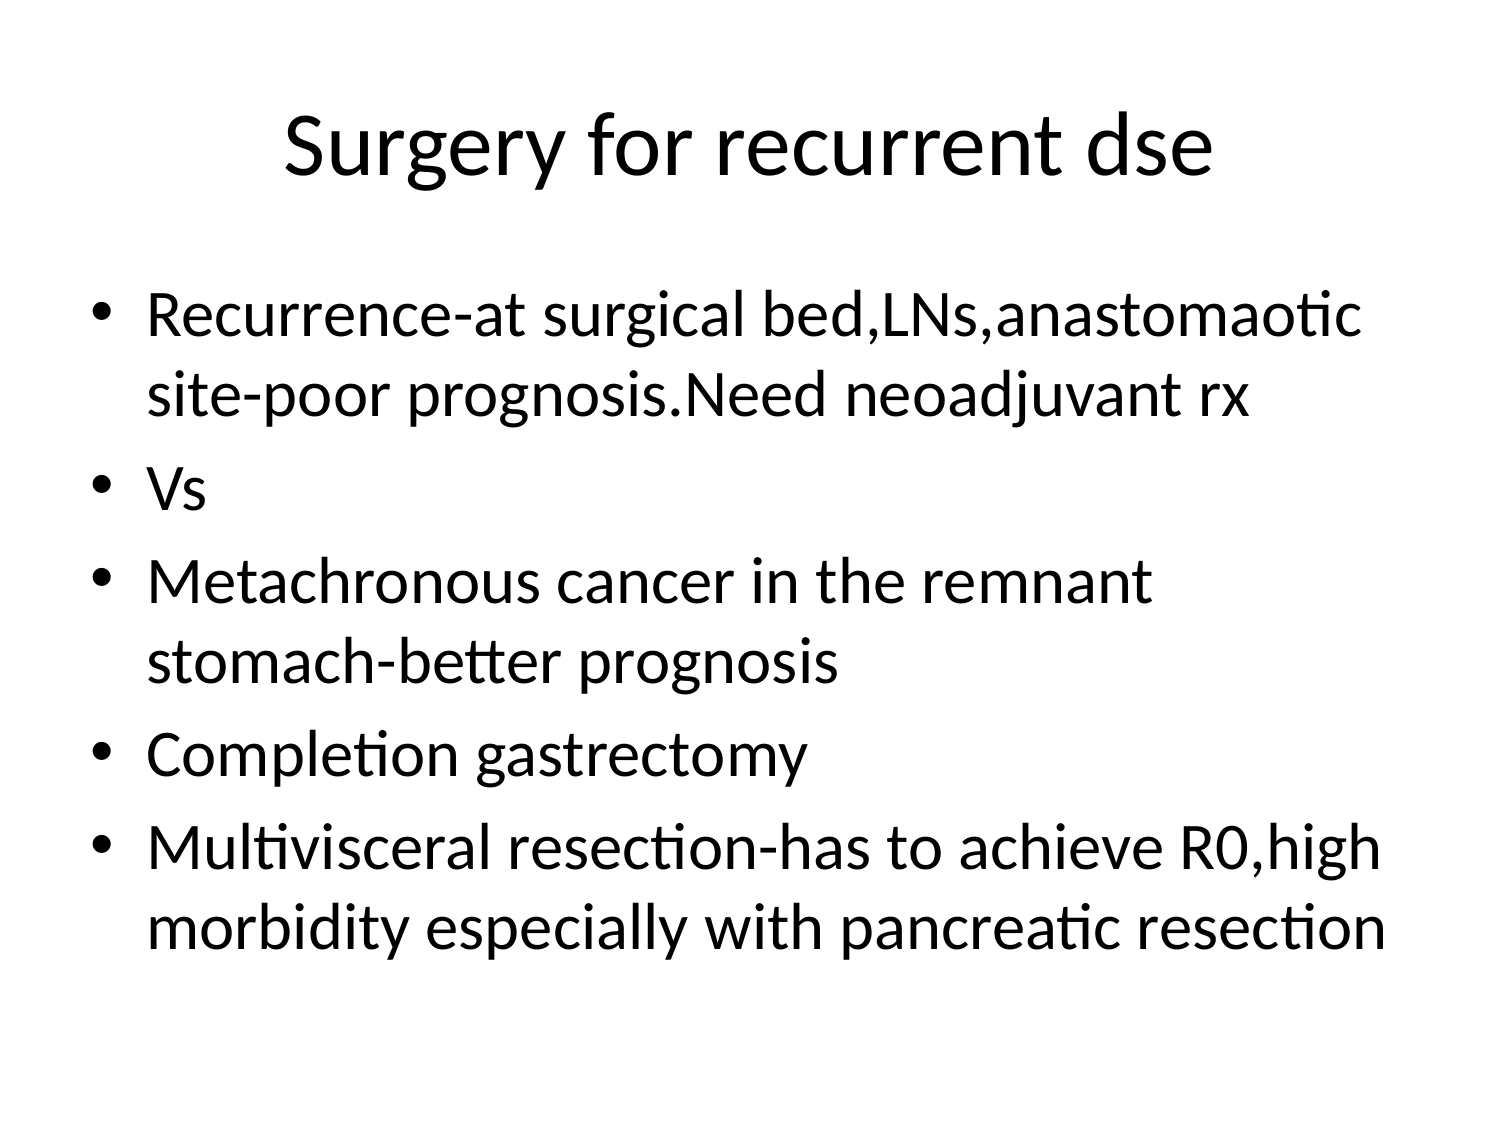

# Surgery for recurrent dse
Recurrence-at surgical bed,LNs,anastomaotic site-poor prognosis.Need neoadjuvant rx
Vs
Metachronous cancer in the remnant stomach-better prognosis
Completion gastrectomy
Multivisceral resection-has to achieve R0,high morbidity especially with pancreatic resection